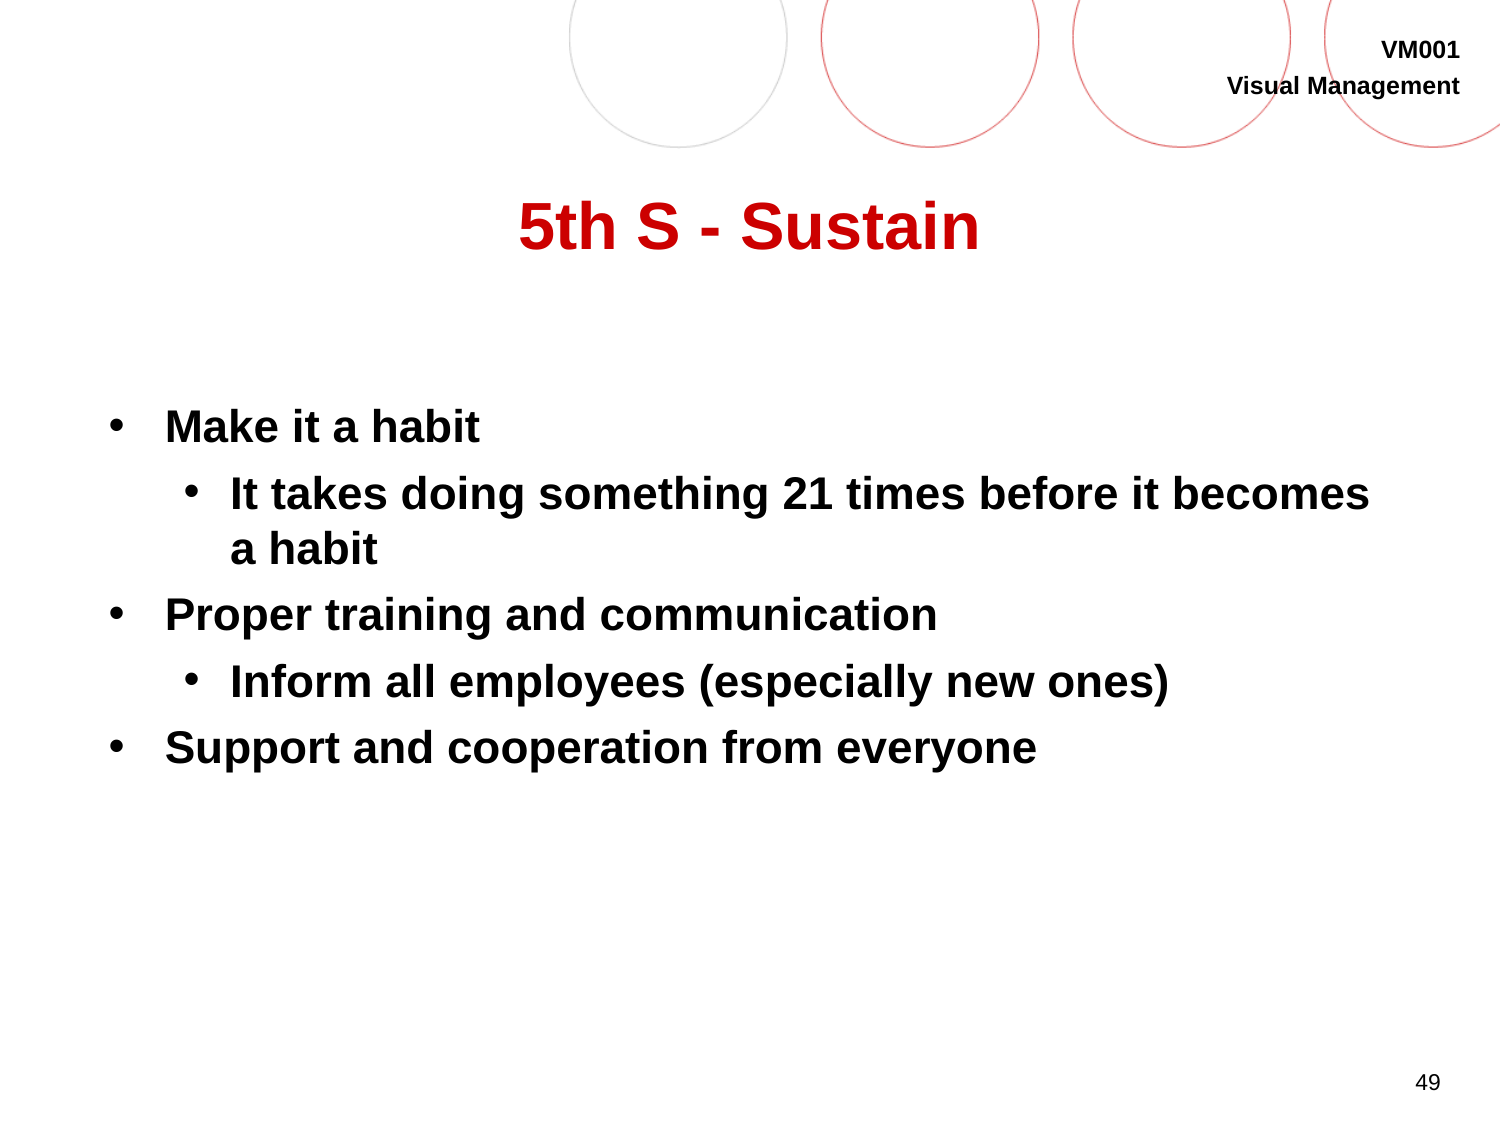

# 5th S - Sustain
Make it a habit
It takes doing something 21 times before it becomes a habit
Proper training and communication
Inform all employees (especially new ones)
Support and cooperation from everyone